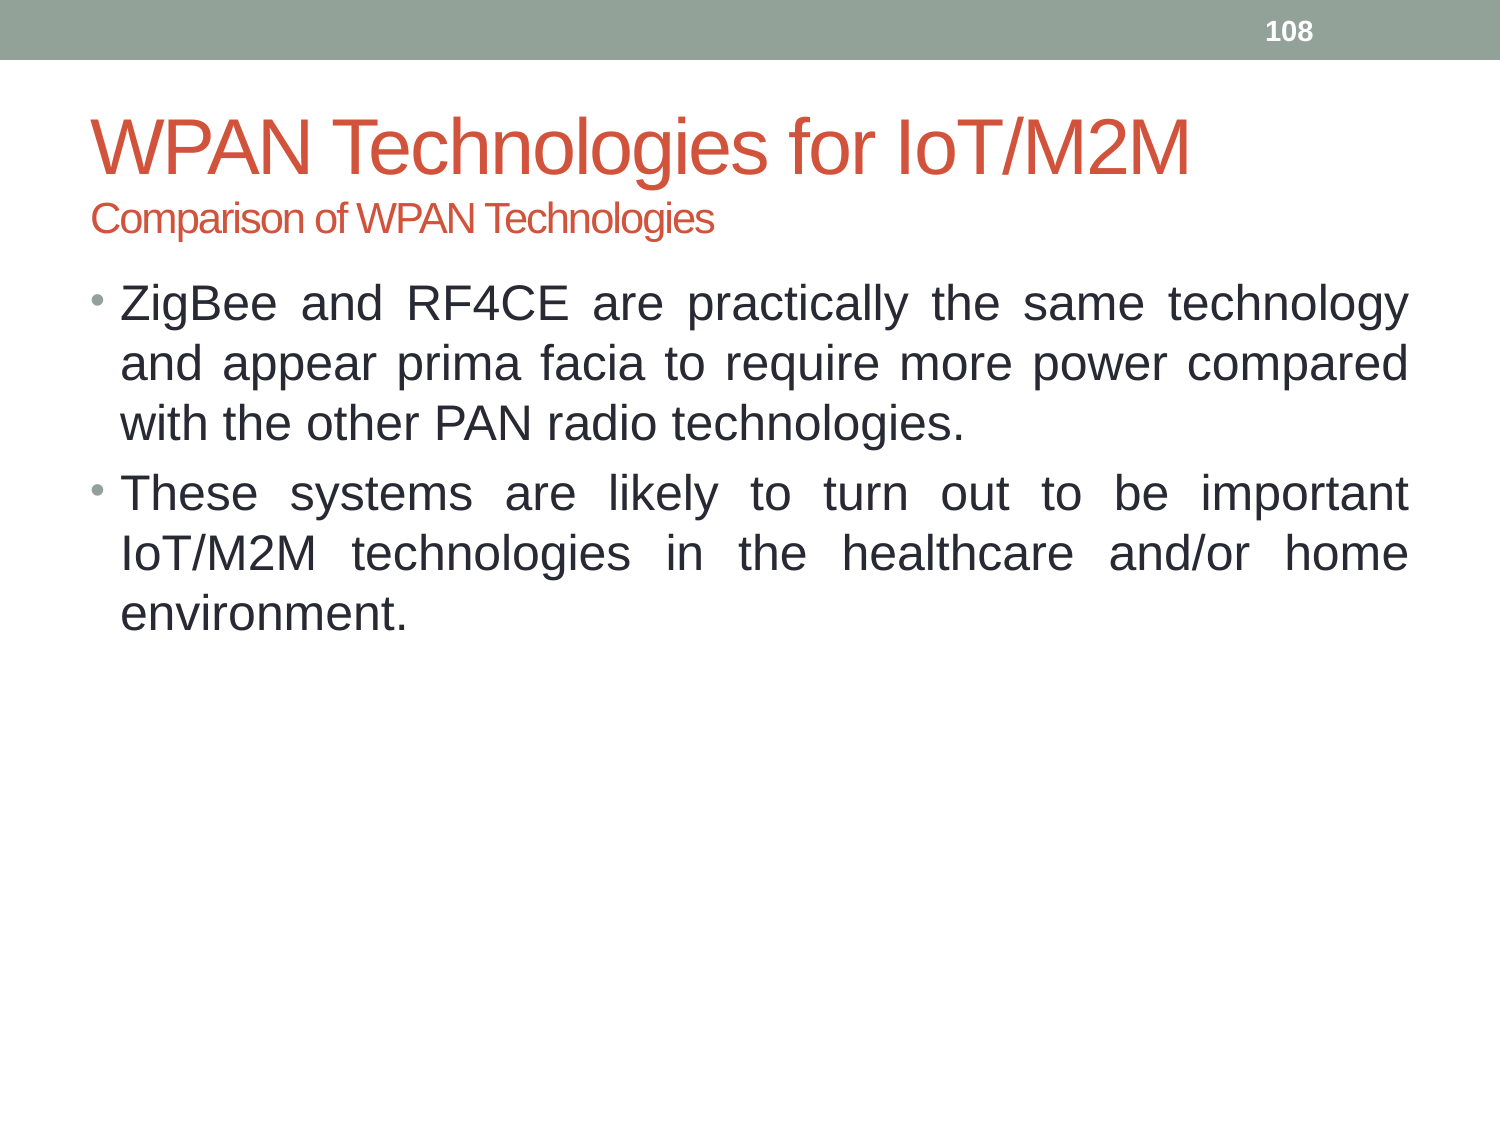

108
# WPAN Technologies for IoT/M2M Comparison of WPAN Technologies
ZigBee and RF4CE are practically the same technology and appear prima facia to require more power compared with the other PAN radio technologies.
These systems are likely to turn out to be important IoT/M2M technologies in the healthcare and/or home environment.